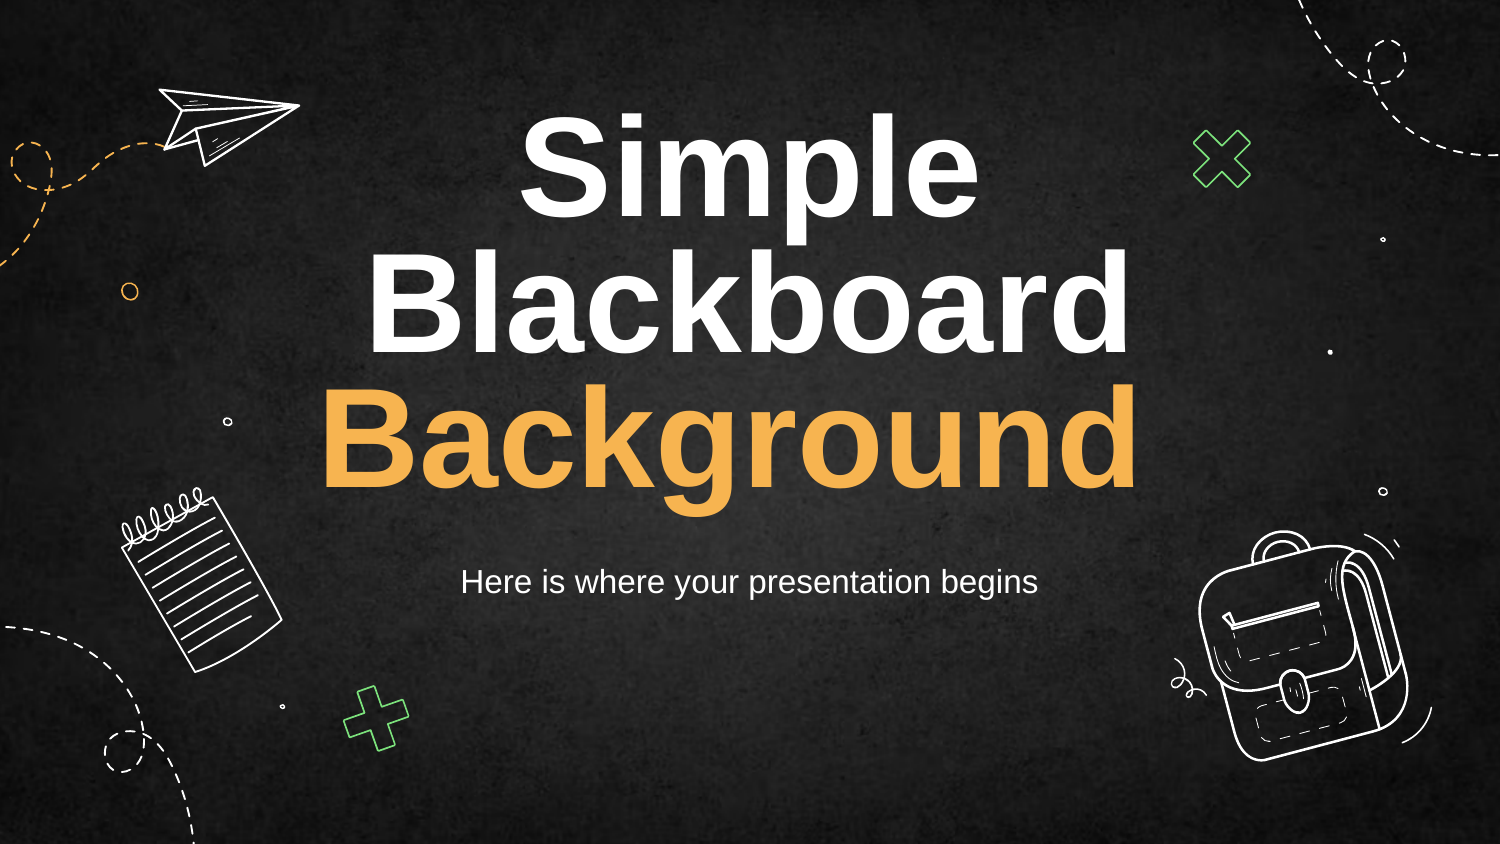

# Simple Blackboard Background

Here is where your presentation begins